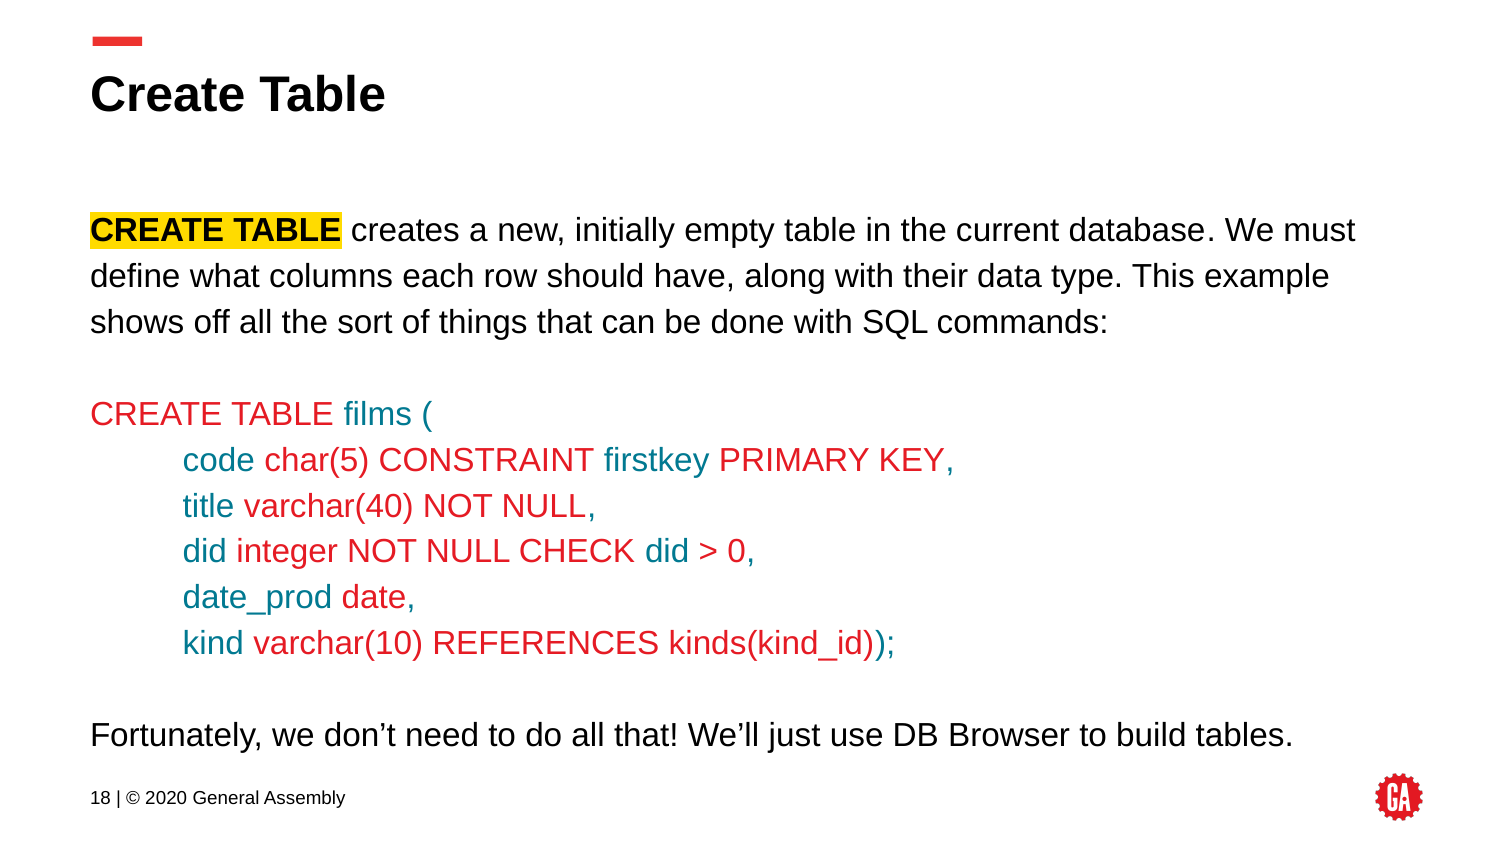

# Create Table
CREATE TABLE creates a new, initially empty table in the current database. We must define what columns each row should have, along with their data type. This example shows off all the sort of things that can be done with SQL commands:

CREATE TABLE films (
        code char(5) CONSTRAINT firstkey PRIMARY KEY,
        title varchar(40) NOT NULL,
        did integer NOT NULL CHECK did > 0,
        date_prod date,
        kind varchar(10) REFERENCES kinds(kind_id));

Fortunately, we don’t need to do all that! We’ll just use DB Browser to build tables.

18 | © 2020 General Assembly